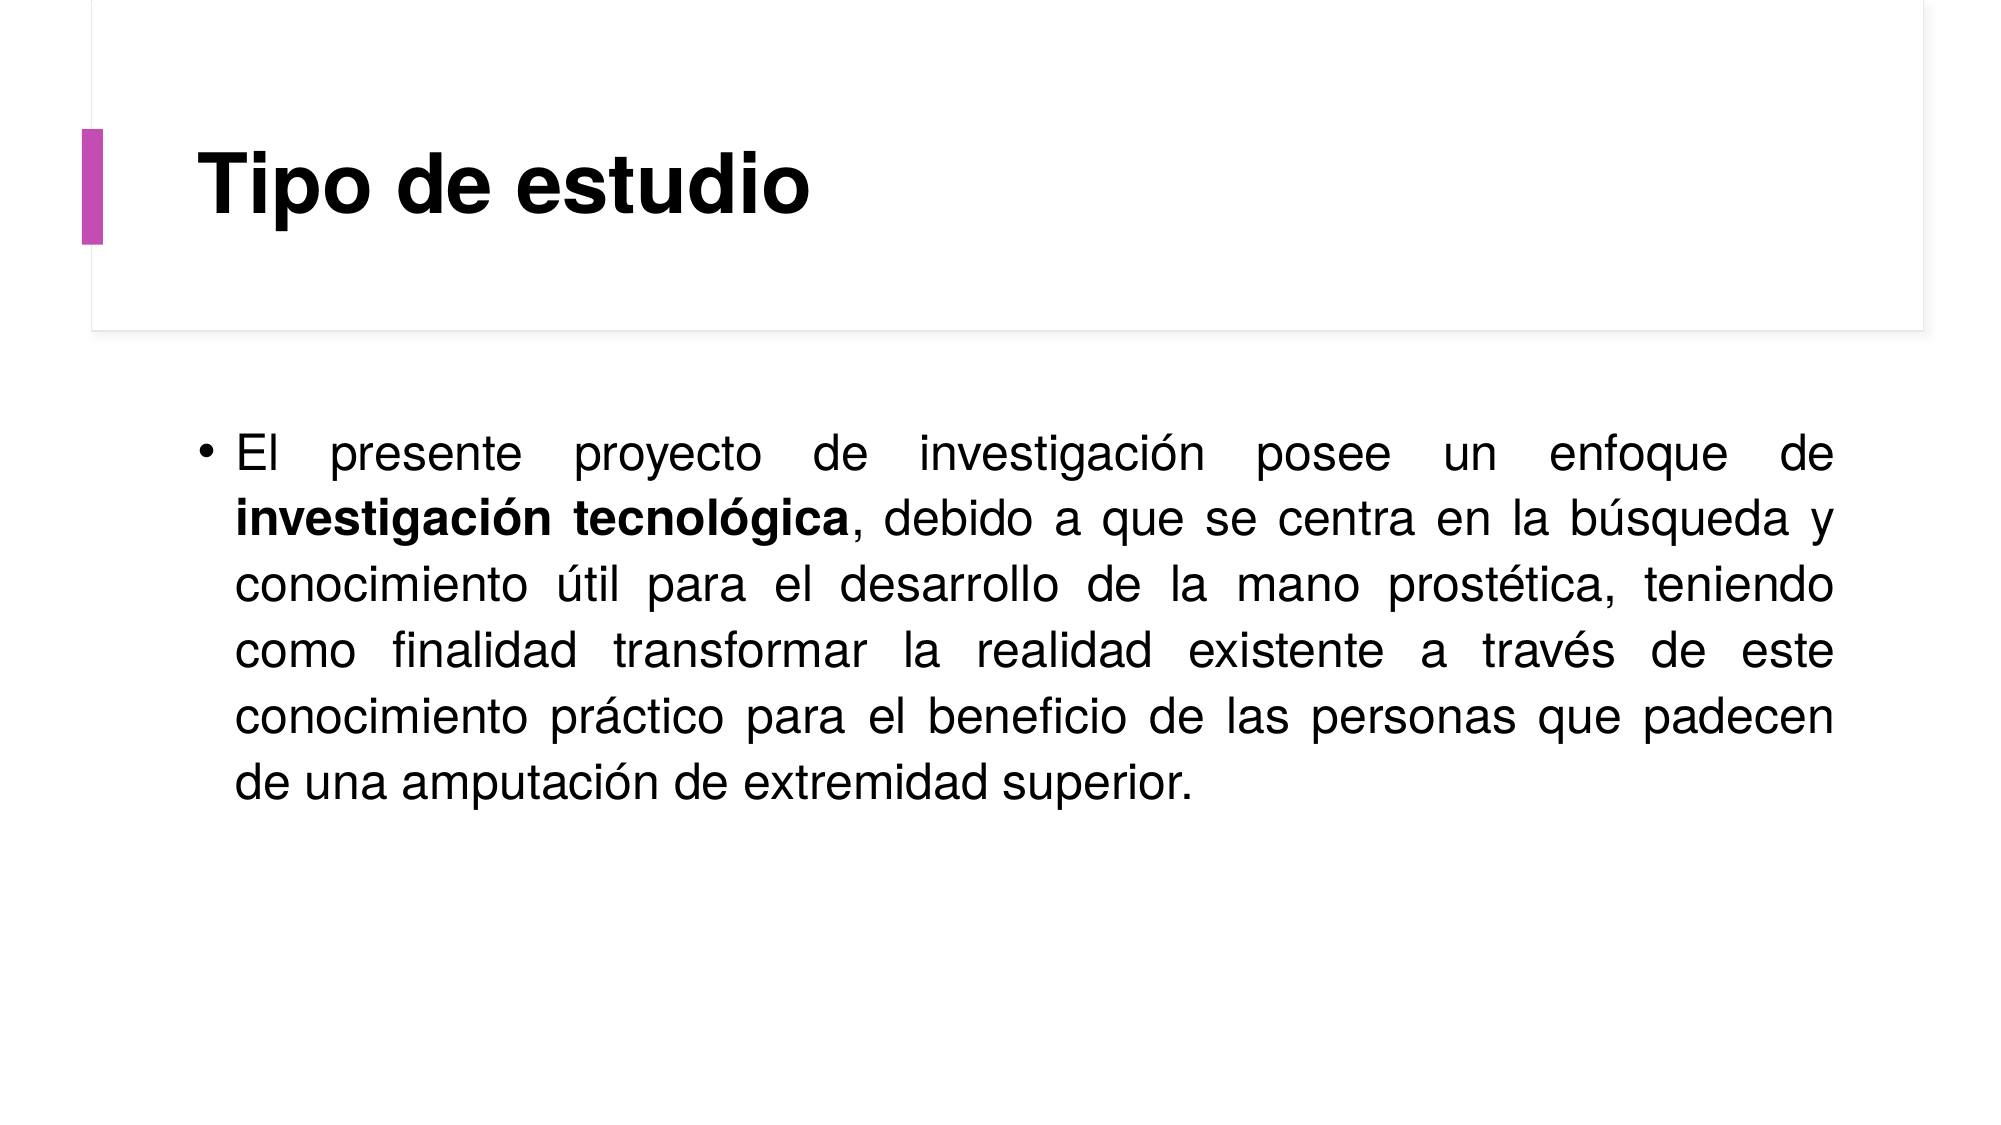

# Tipo de estudio
El presente proyecto de investigación posee un enfoque de investigación tecnológica, debido a que se centra en la búsqueda y conocimiento útil para el desarrollo de la mano prostética, teniendo como finalidad transformar la realidad existente a través de este conocimiento práctico para el beneficio de las personas que padecen de una amputación de extremidad superior.